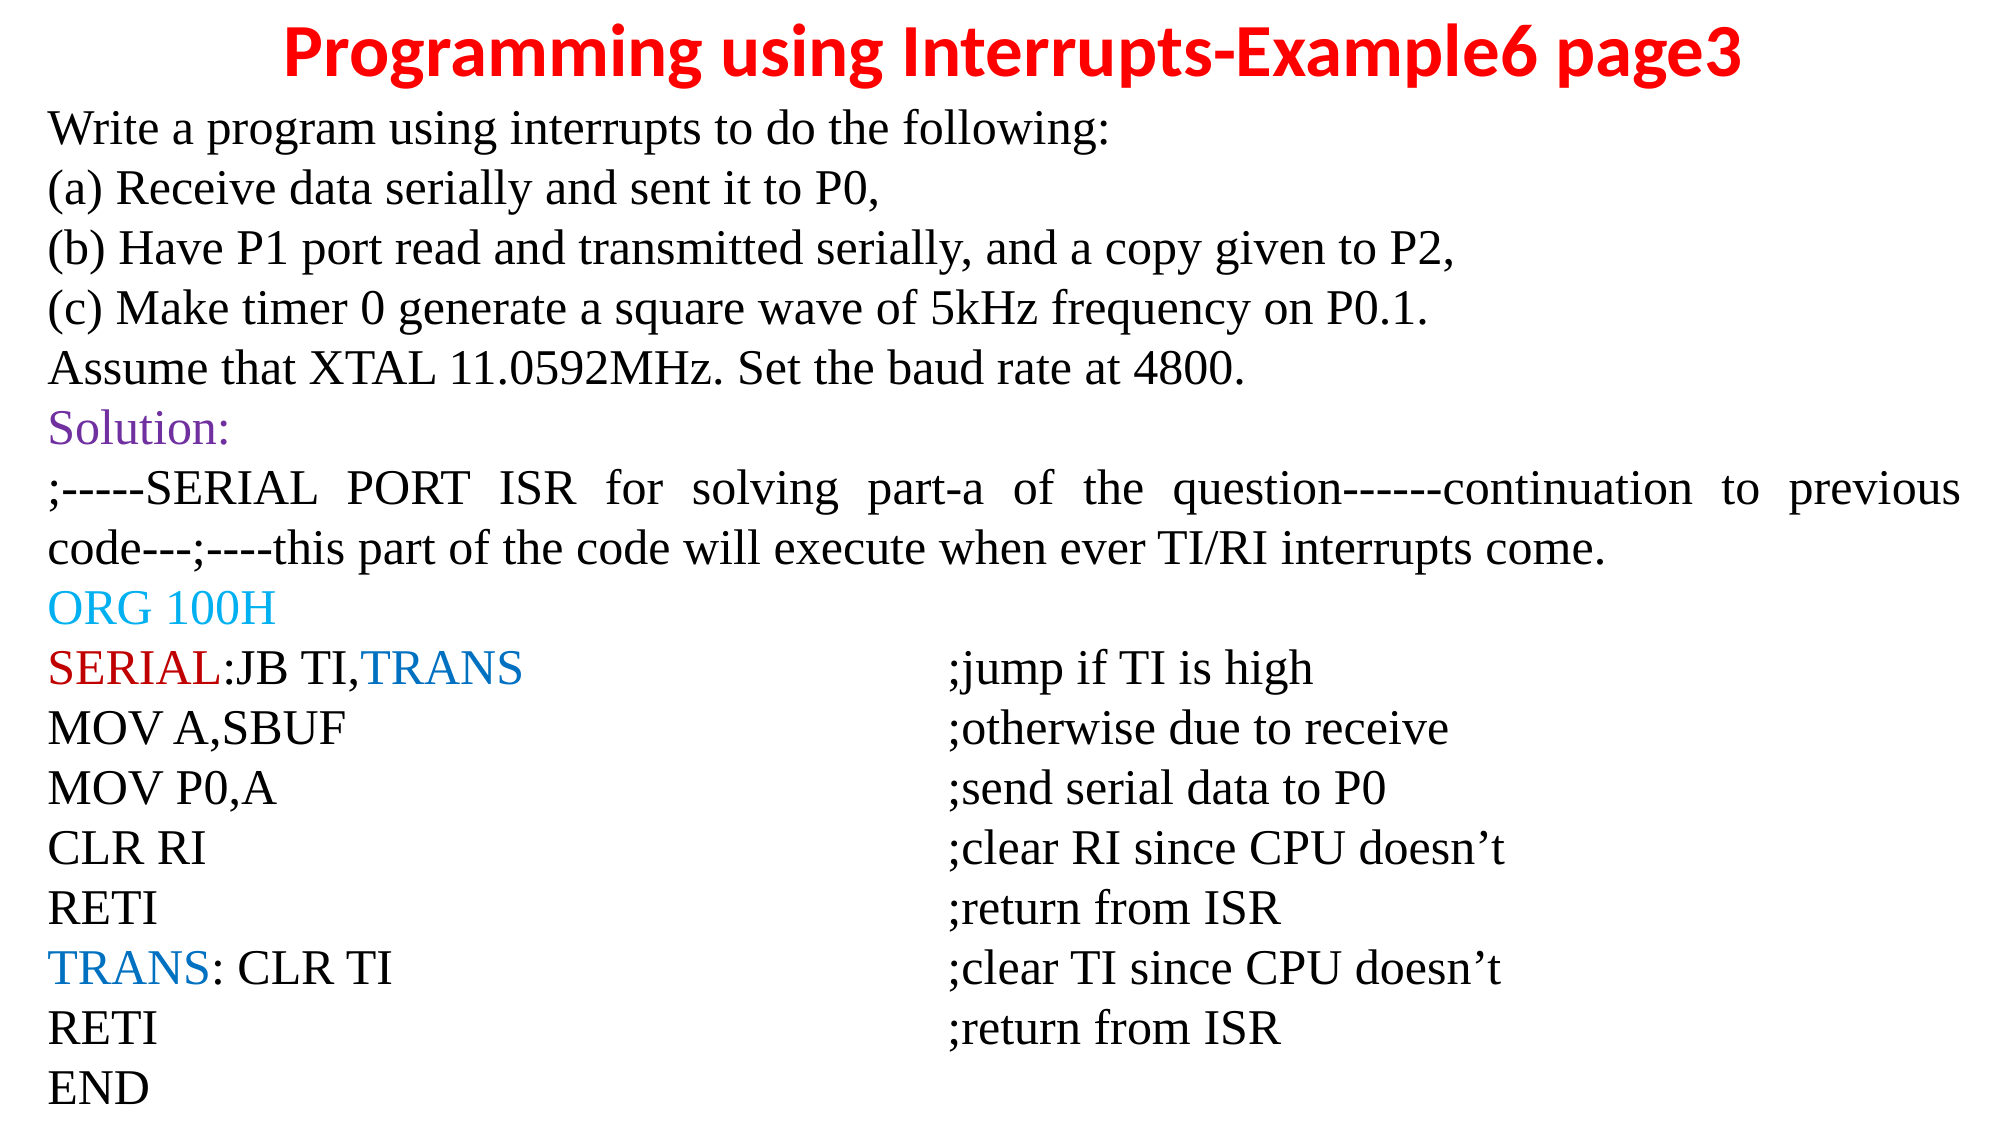

# Programming using Interrupts-Example6 page3
Write a program using interrupts to do the following:
(a) Receive data serially and sent it to P0,
(b) Have P1 port read and transmitted serially, and a copy given to P2,
(c) Make timer 0 generate a square wave of 5kHz frequency on P0.1.
Assume that XTAL 11.0592MHz. Set the baud rate at 4800.
Solution:
;-----SERIAL PORT ISR for solving part-a of the question------continuation to previous code---;----this part of the code will execute when ever TI/RI interrupts come.
ORG 100H
SERIAL:JB TI,TRANS			;jump if TI is high
MOV A,SBUF 				;otherwise due to receive
MOV P0,A 					;send serial data to P0
CLR RI 					;clear RI since CPU doesn’t
RETI 						;return from ISR
TRANS: CLR TI 				;clear TI since CPU doesn’t
RETI	 					;return from ISR
END